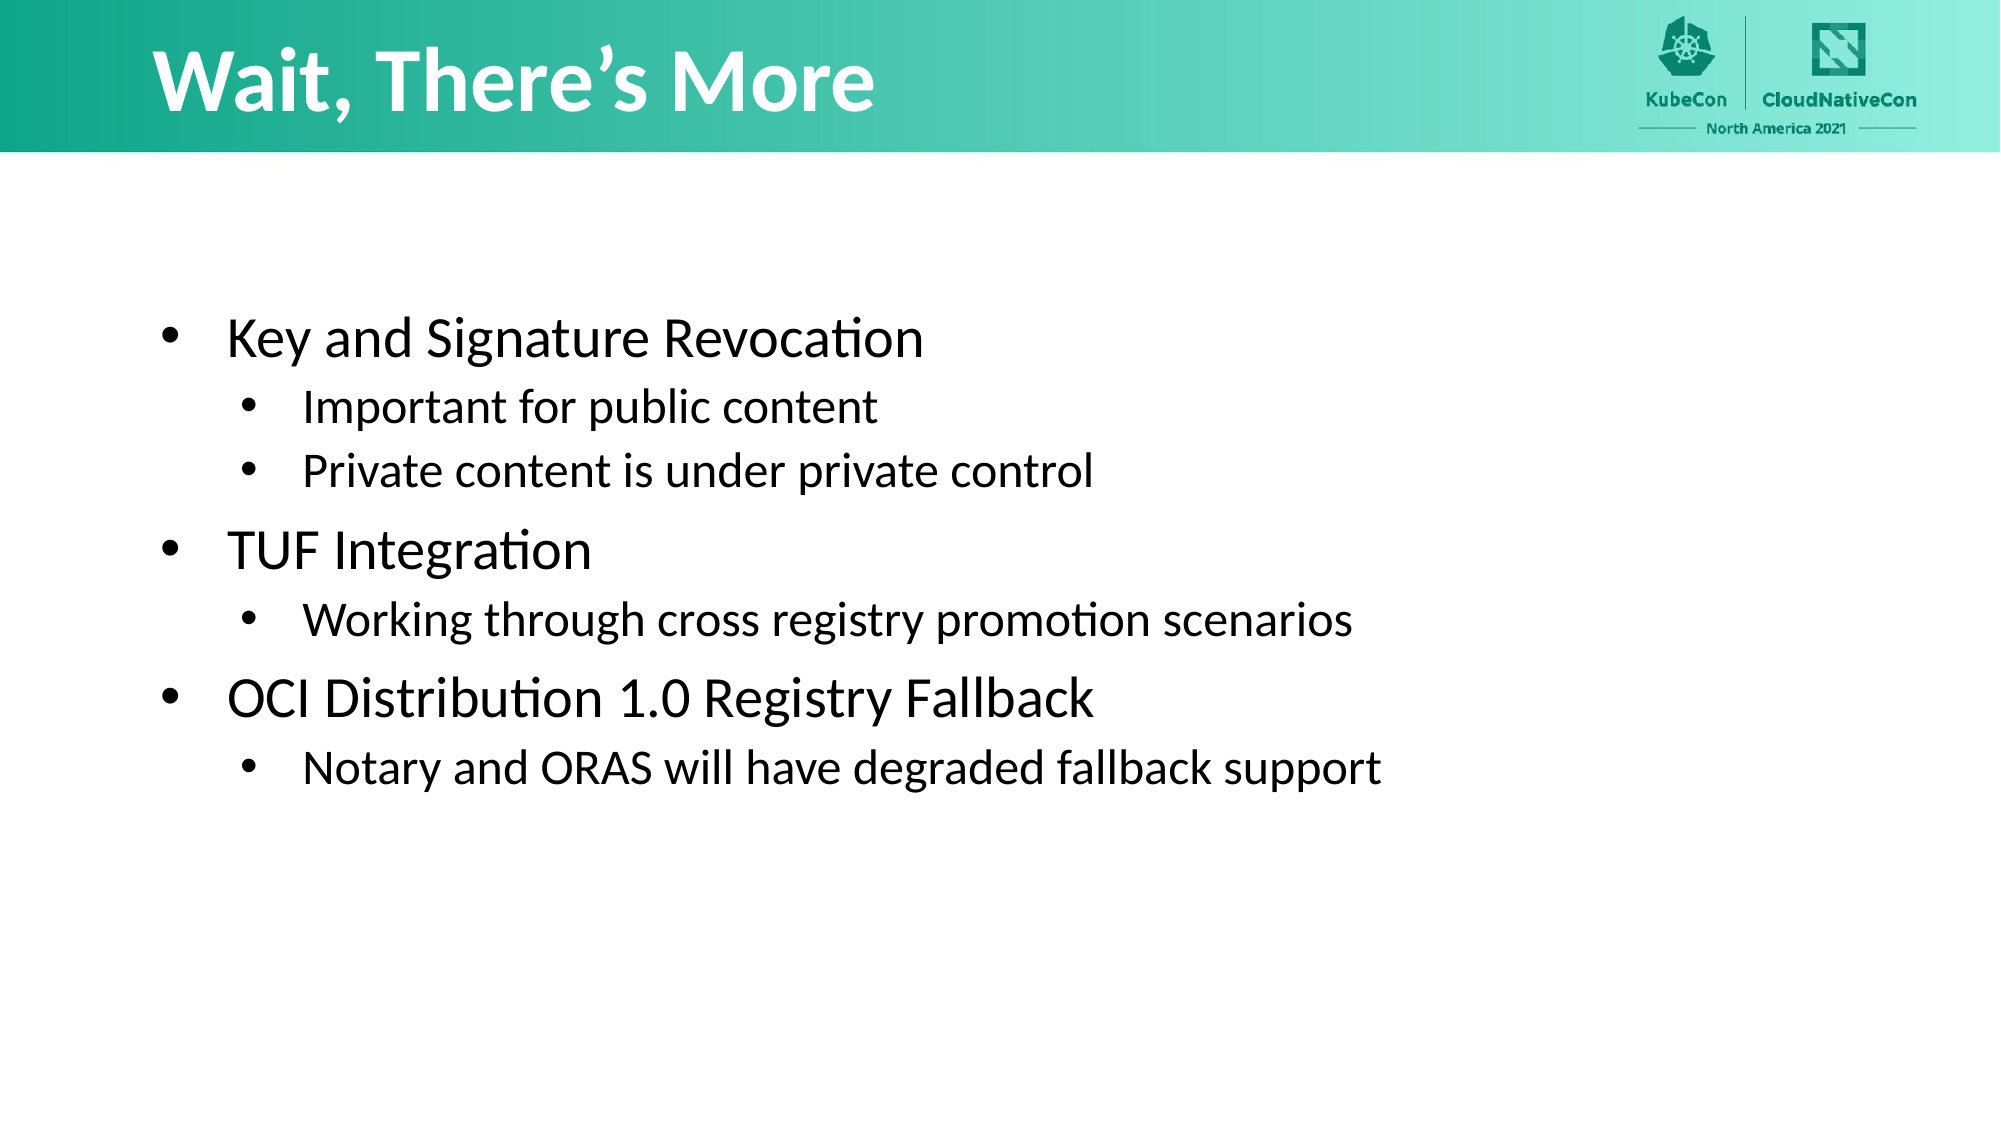

# Wait, There’s More
Key and Signature Revocation
Important for public content
Private content is under private control
TUF Integration
Working through cross registry promotion scenarios
OCI Distribution 1.0 Registry Fallback
Notary and ORAS will have degraded fallback support